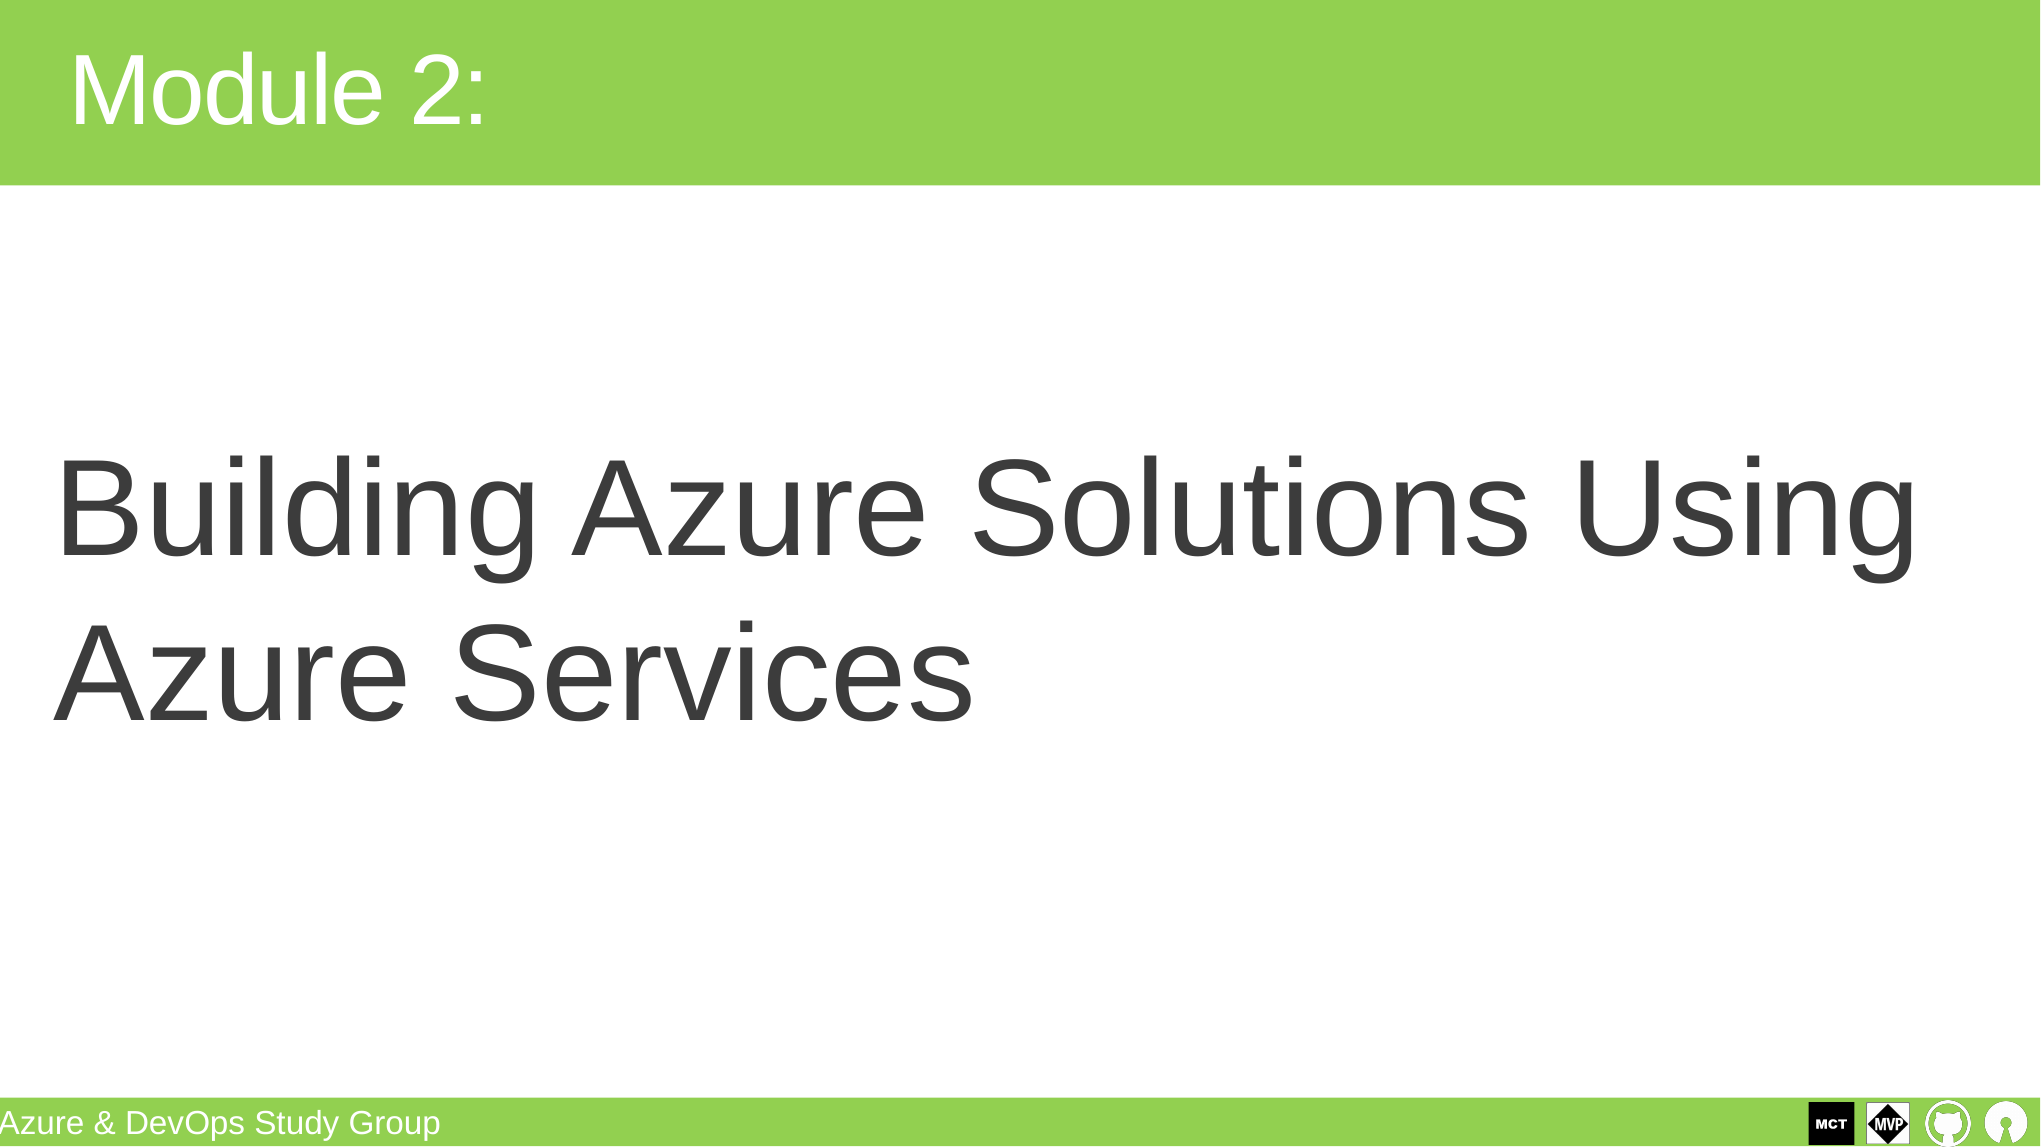

# Module 2:
Building Azure Solutions Using Azure Services